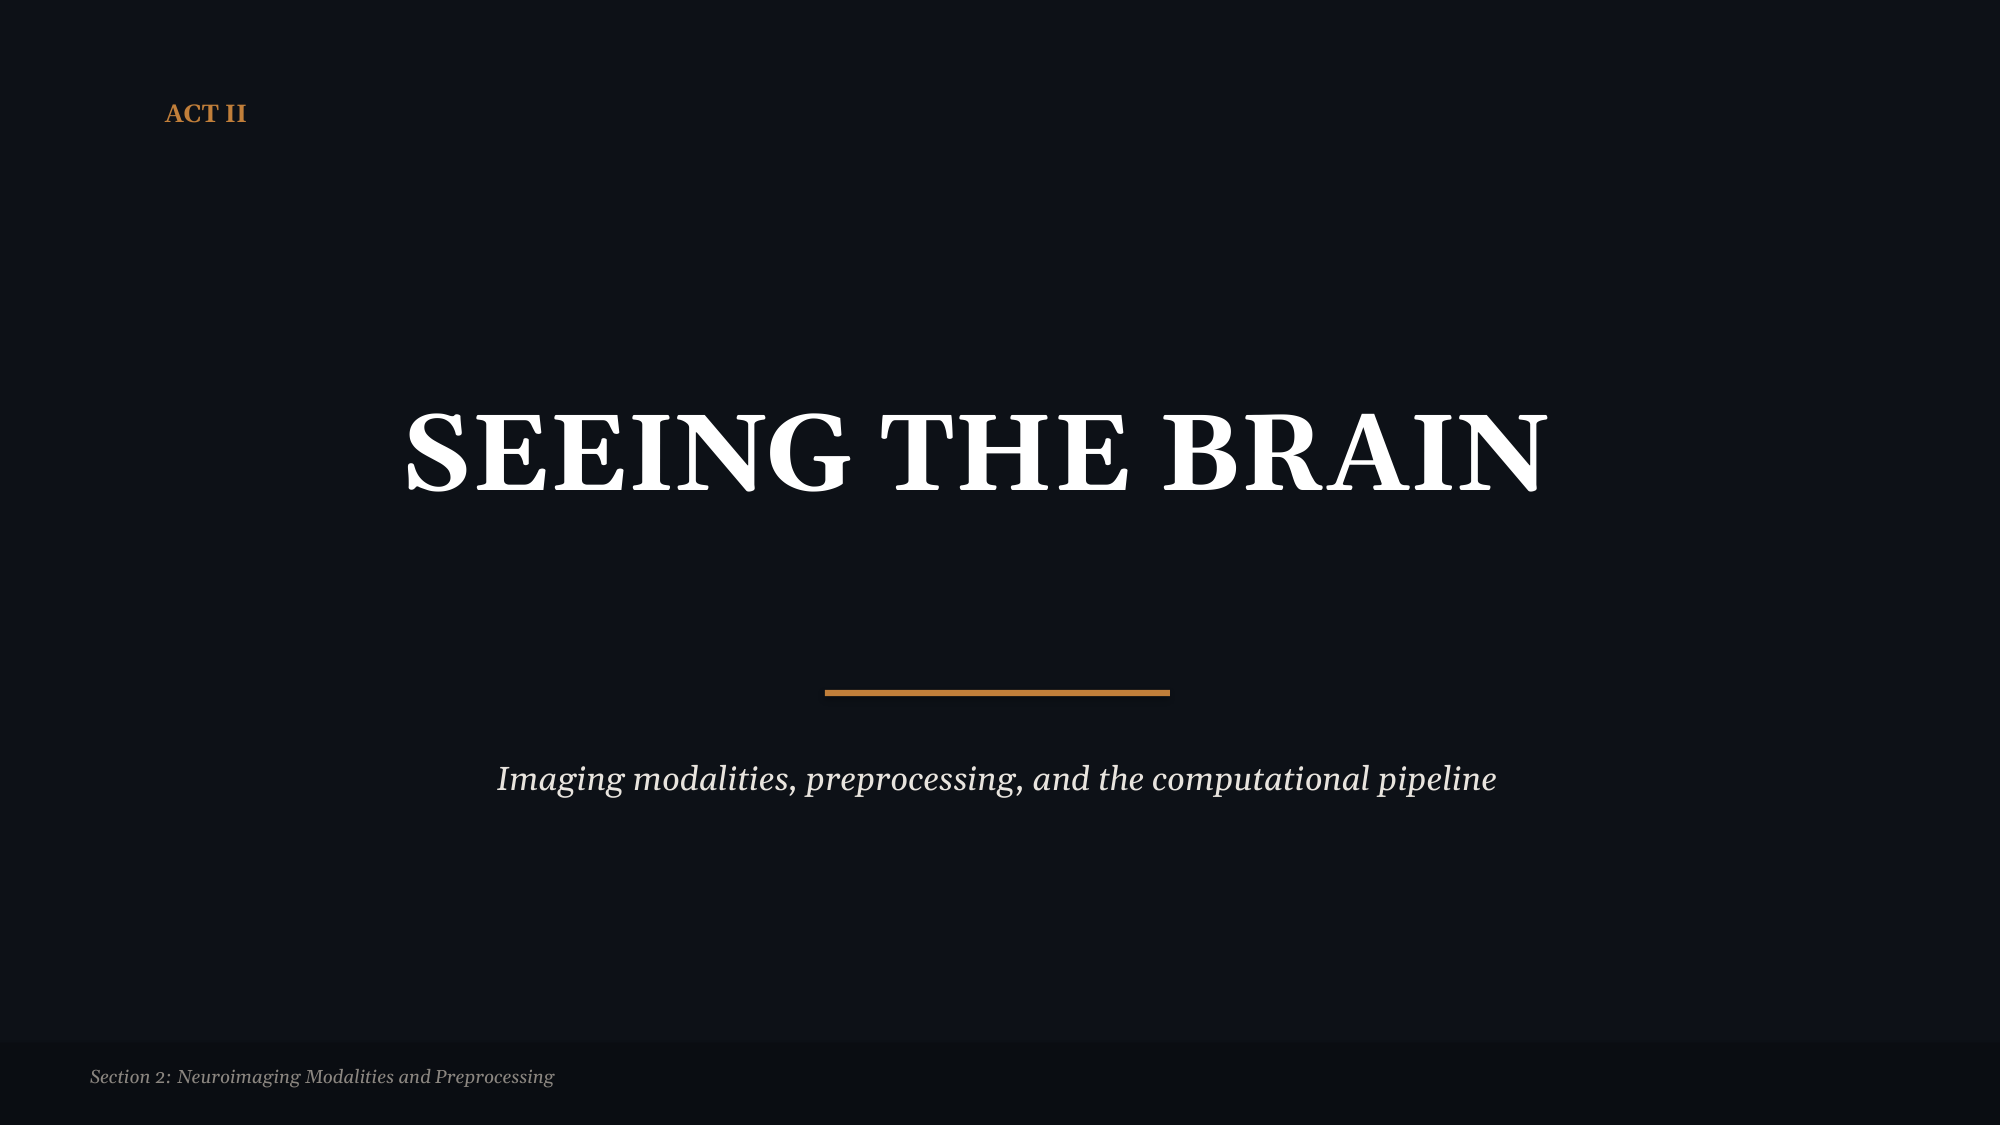

ACT II
SEEING THE BRAIN

Imaging modalities, preprocessing, and the computational pipeline

Section 2: Neuroimaging Modalities and Preprocessing